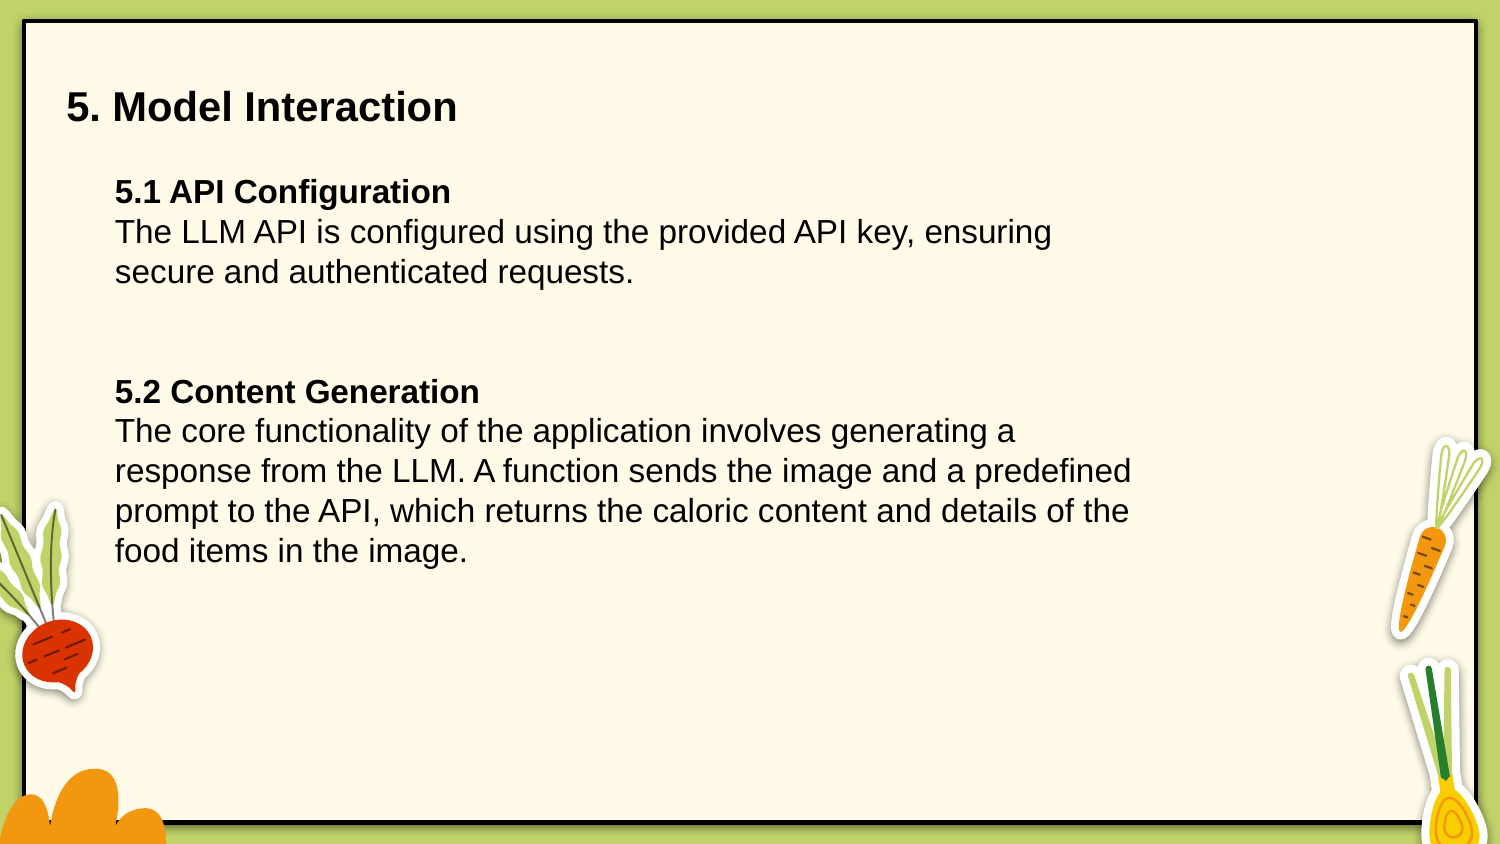

5. Model Interaction
5.1 API Configuration
The LLM API is configured using the provided API key, ensuring secure and authenticated requests.

5.2 Content Generation
The core functionality of the application involves generating a response from the LLM. A function sends the image and a predefined prompt to the API, which returns the caloric content and details of the food items in the image.